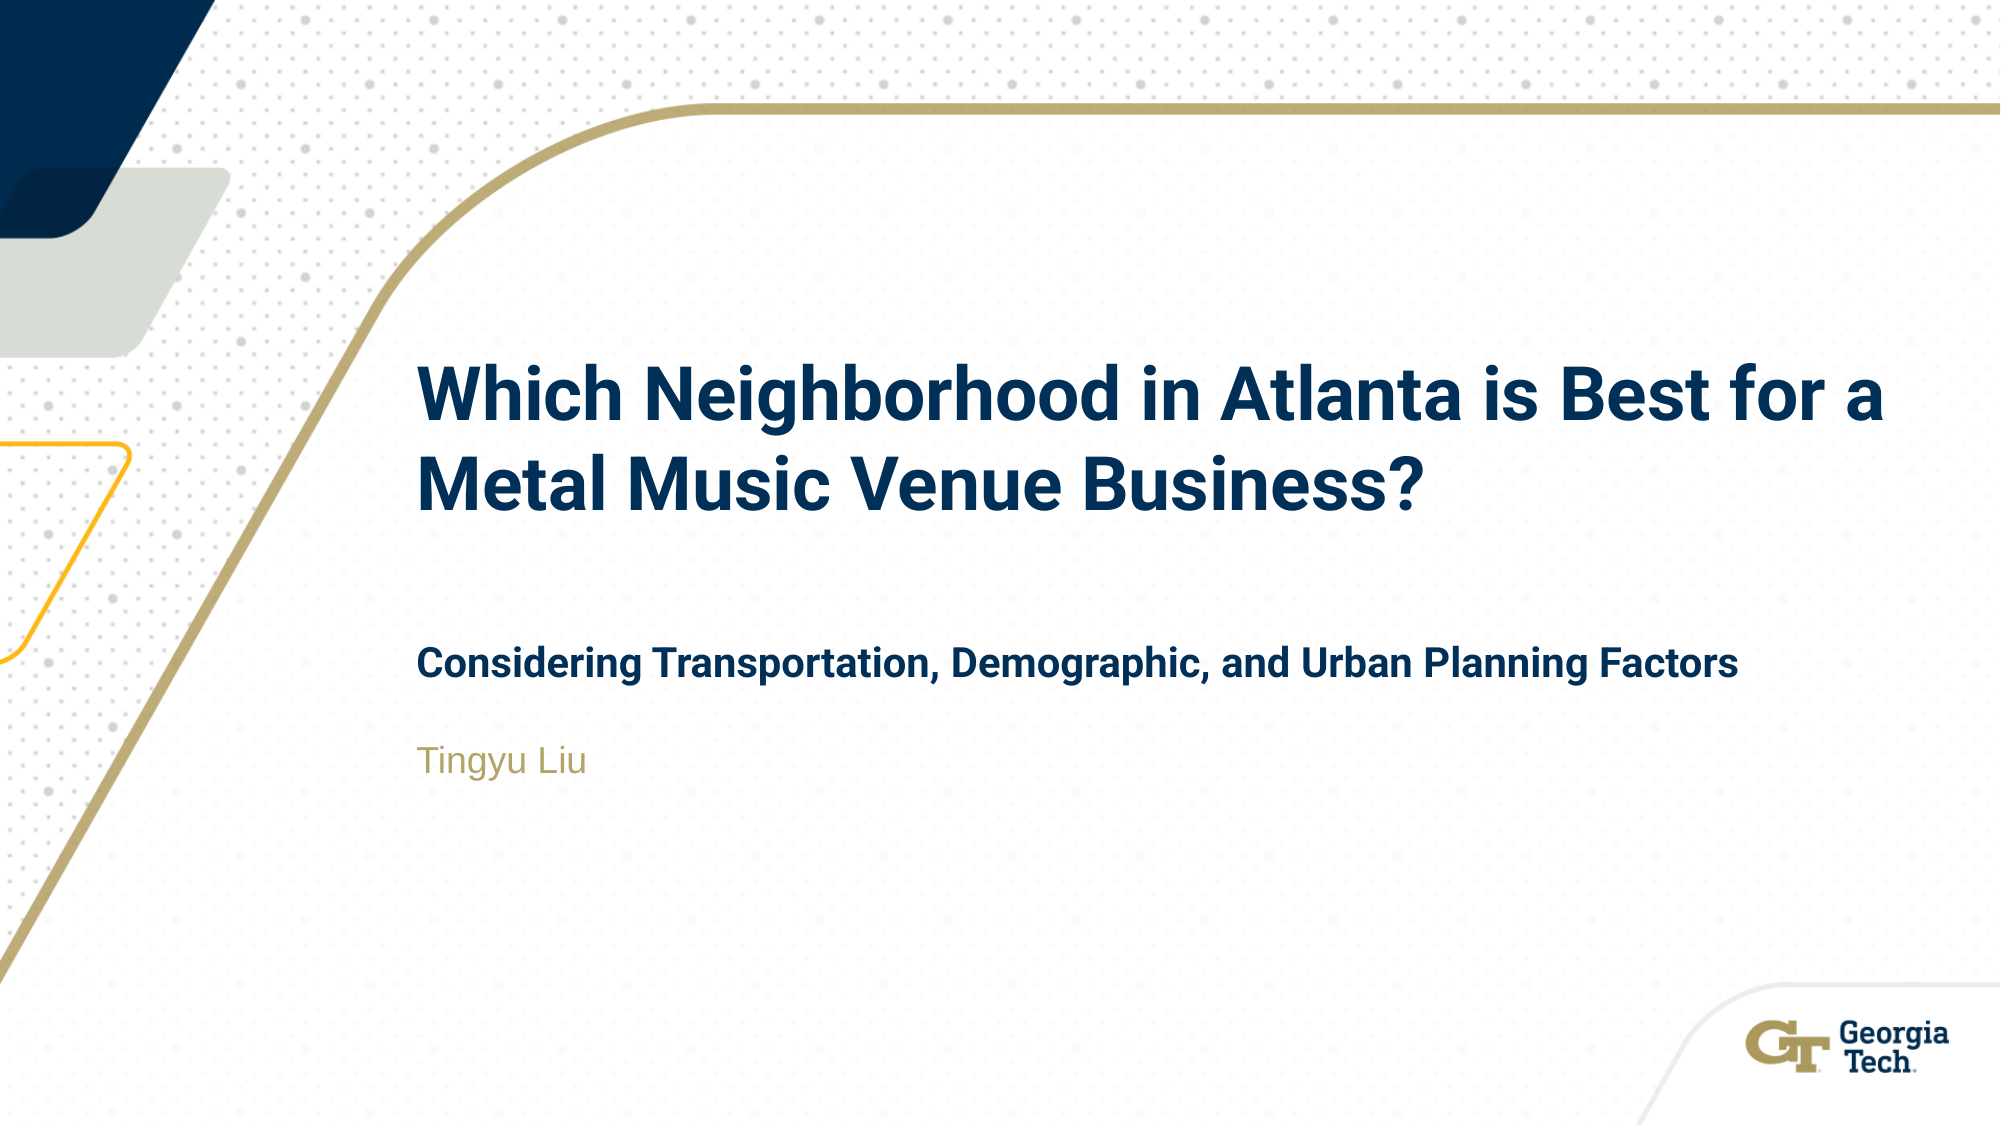

# Which Neighborhood in Atlanta is Best for a Metal Music Venue Business? Considering Transportation, Demographic, and Urban Planning Factors
Tingyu Liu